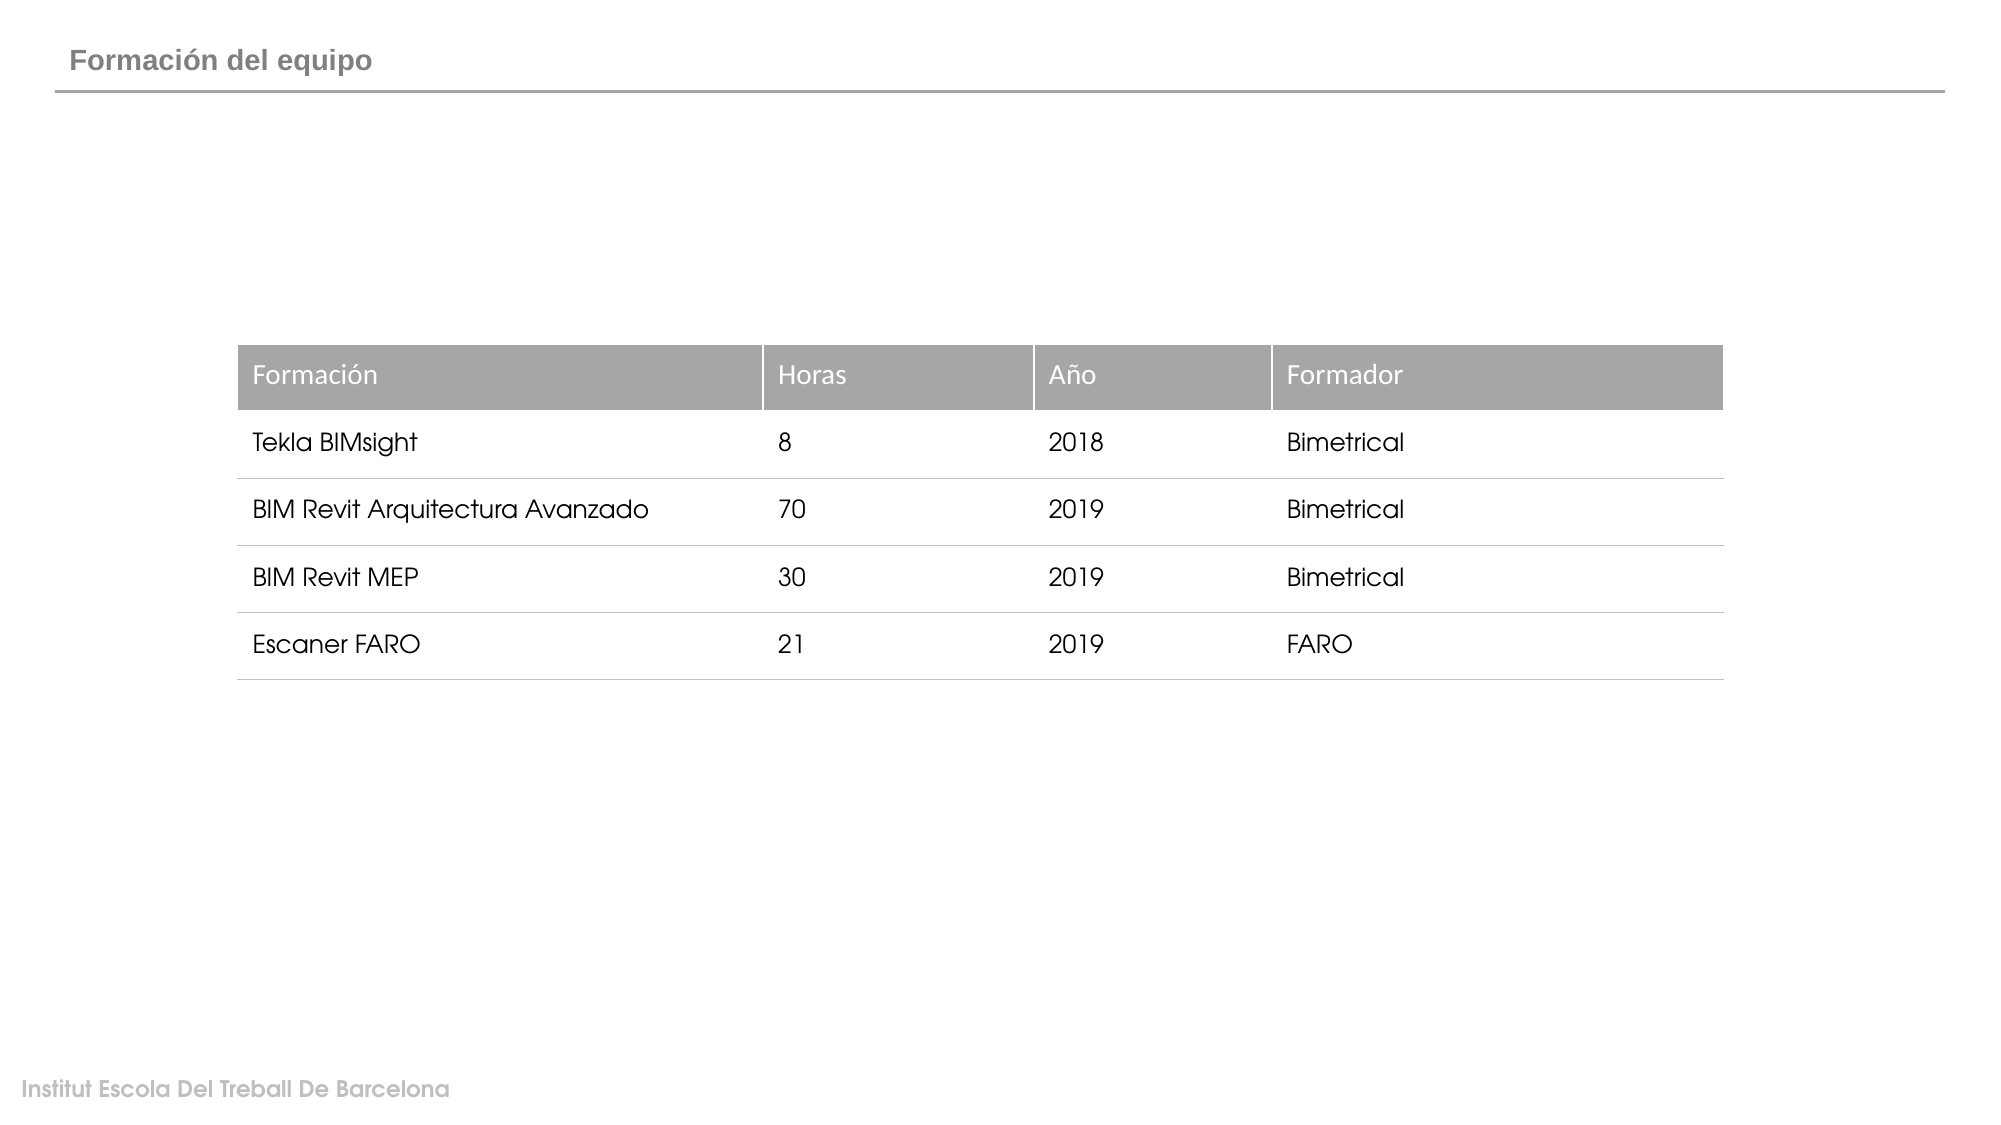

Formación del equipo
| Formación | Horas | Año | Formador |
| --- | --- | --- | --- |
| Tekla BIMsight | 8 | 2018 | Bimetrical |
| BIM Revit Arquitectura Avanzado | 70 | 2019 | Bimetrical |
| BIM Revit MEP | 30 | 2019 | Bimetrical |
| Escaner FARO | 21 | 2019 | FARO |
 Institut Escola Del Treball De Barcelona